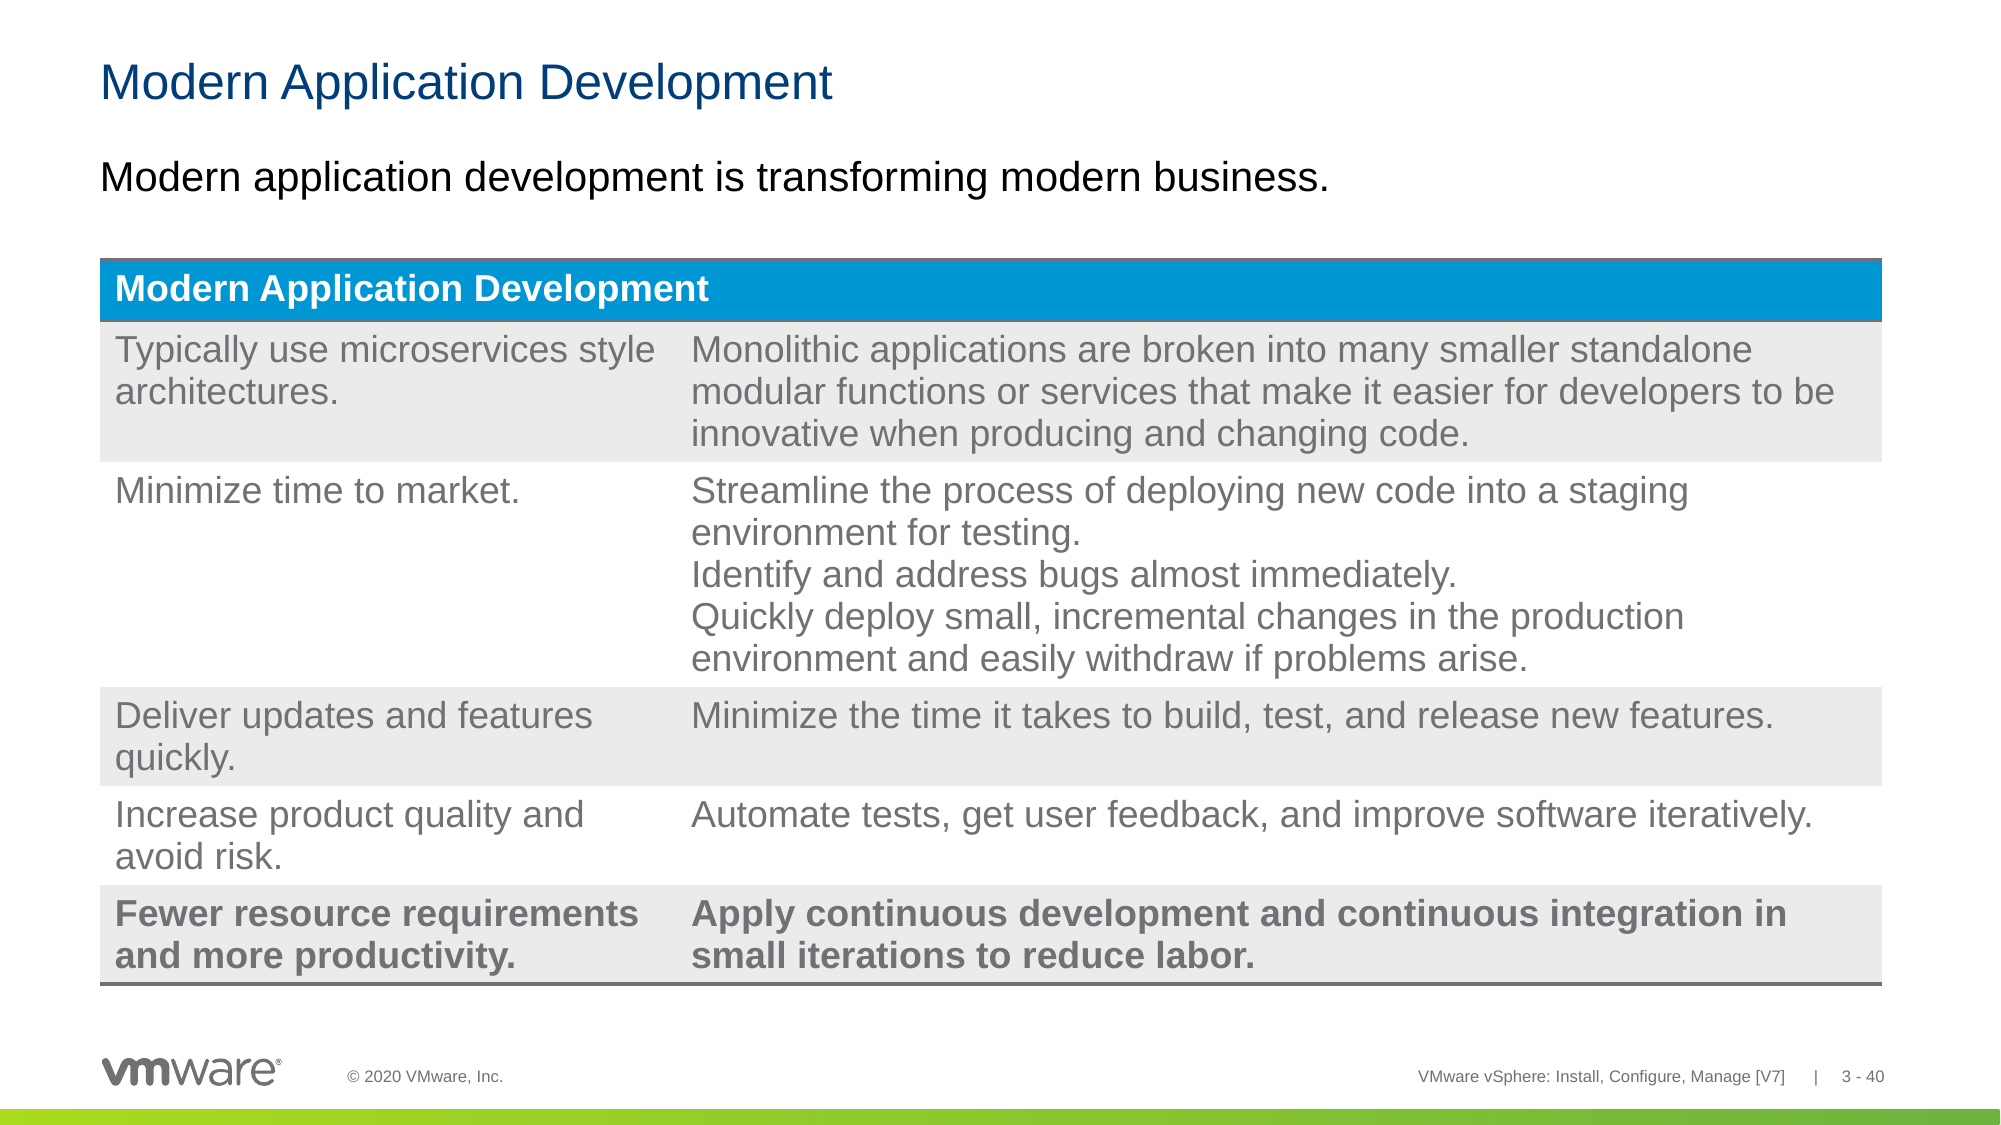

# Modern Application Development
Modern application development is transforming modern business.
| Modern Application Development |  |
| --- | --- |
| Typically use microservices style architectures. | Monolithic applications are broken into many smaller standalone modular functions or services that make it easier for developers to be innovative when producing and changing code. |
| Minimize time to market. | Streamline the process of deploying new code into a staging environment for testing. Identify and address bugs almost immediately. Quickly deploy small, incremental changes in the production environment and easily withdraw if problems arise. |
| Deliver updates and features quickly. | Minimize the time it takes to build, test, and release new features. |
| Increase product quality and avoid risk. | Automate tests, get user feedback, and improve software iteratively. |
| Fewer resource requirements and more productivity. | Apply continuous development and continuous integration in small iterations to reduce labor. |
VMware vSphere: Install, Configure, Manage [V7]      |     3 - 40